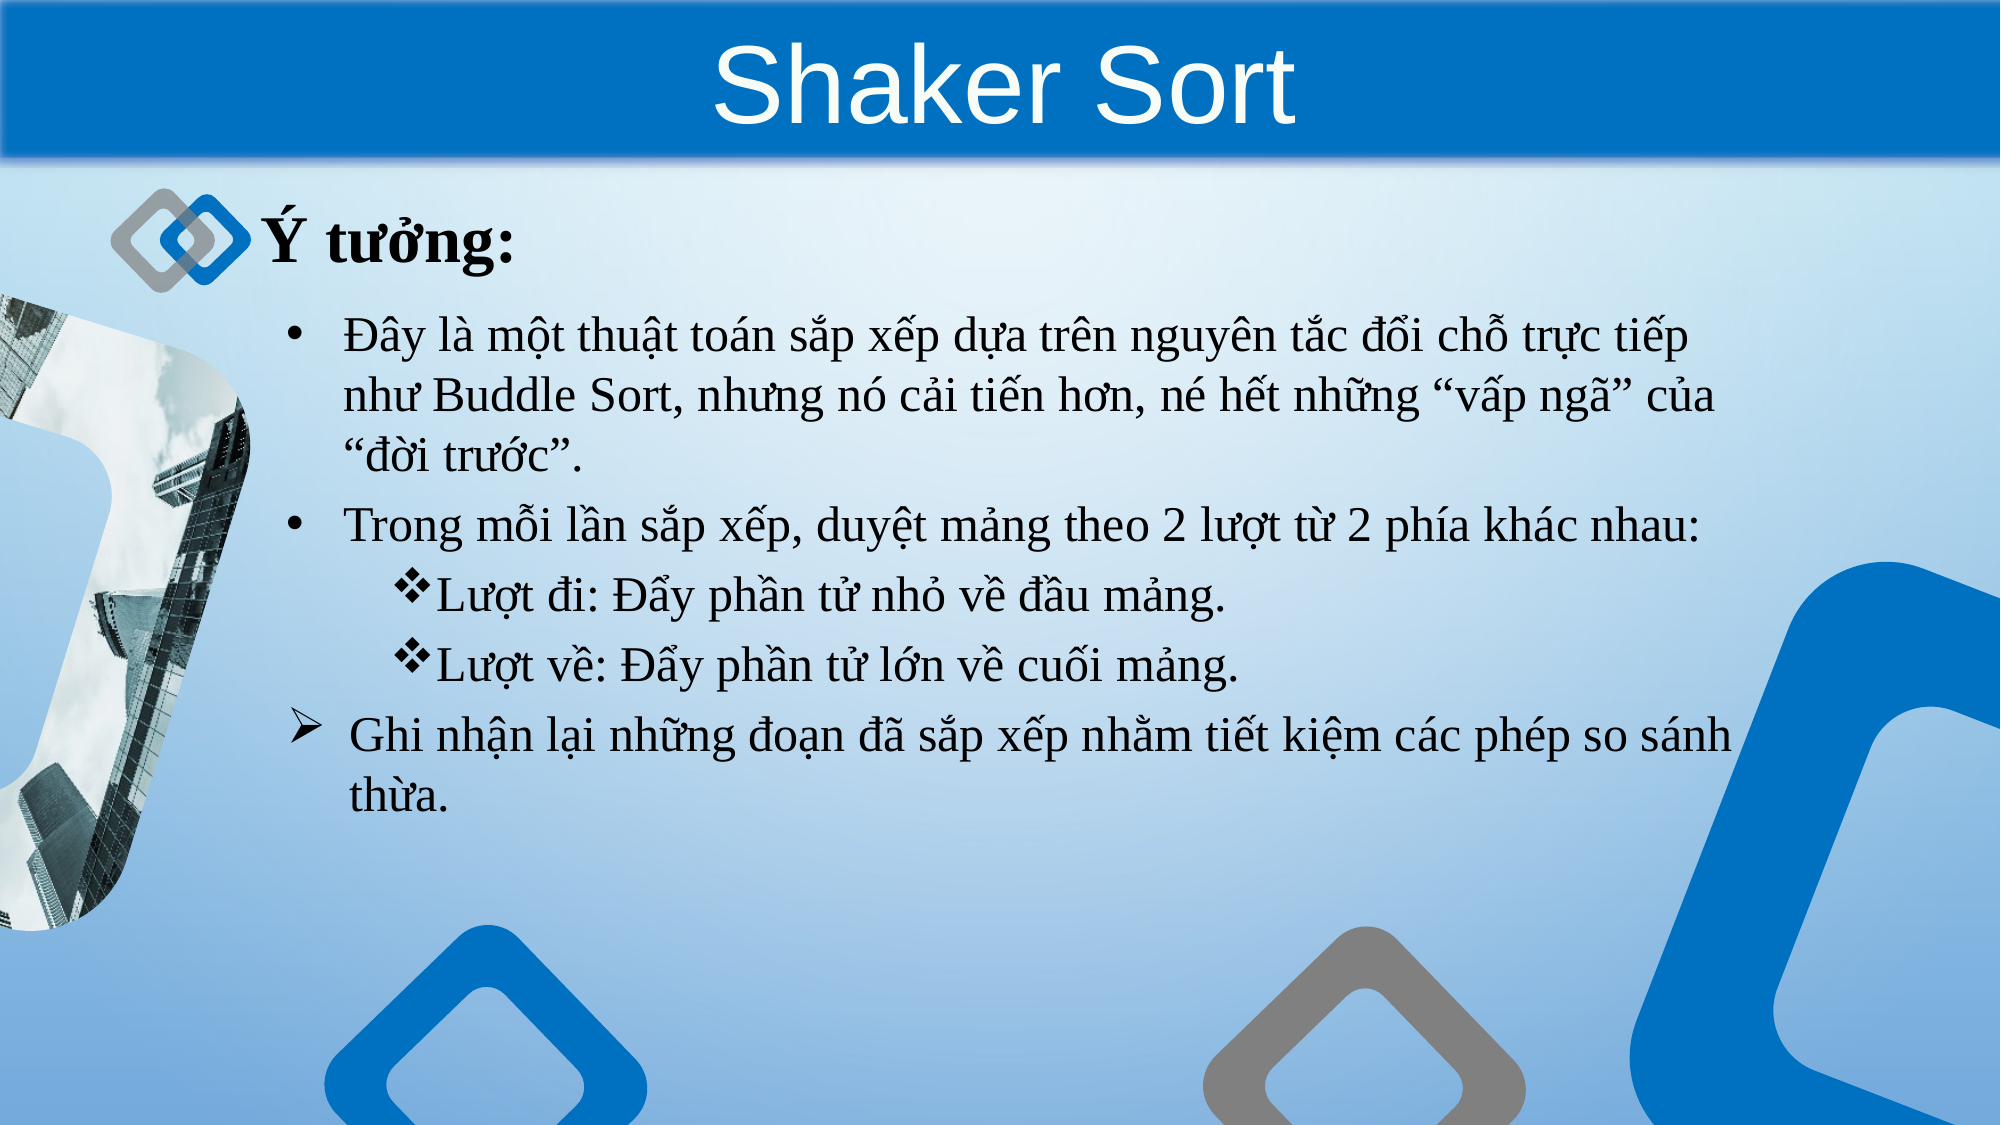

Shaker Sort
Ý tưởng:

Đây là một thuật toán sắp xếp dựa trên nguyên tắc đổi chỗ trực tiếp như Buddle Sort, nhưng nó cải tiến hơn, né hết những “vấp ngã” của “đời trước”.
Trong mỗi lần sắp xếp, duyệt mảng theo 2 lượt từ 2 phía khác nhau:
Lượt đi: Đẩy phần tử nhỏ về đầu mảng.
Lượt về: Đẩy phần tử lớn về cuối mảng.
Ghi nhận lại những đoạn đã sắp xếp nhằm tiết kiệm các phép so sánh thừa.